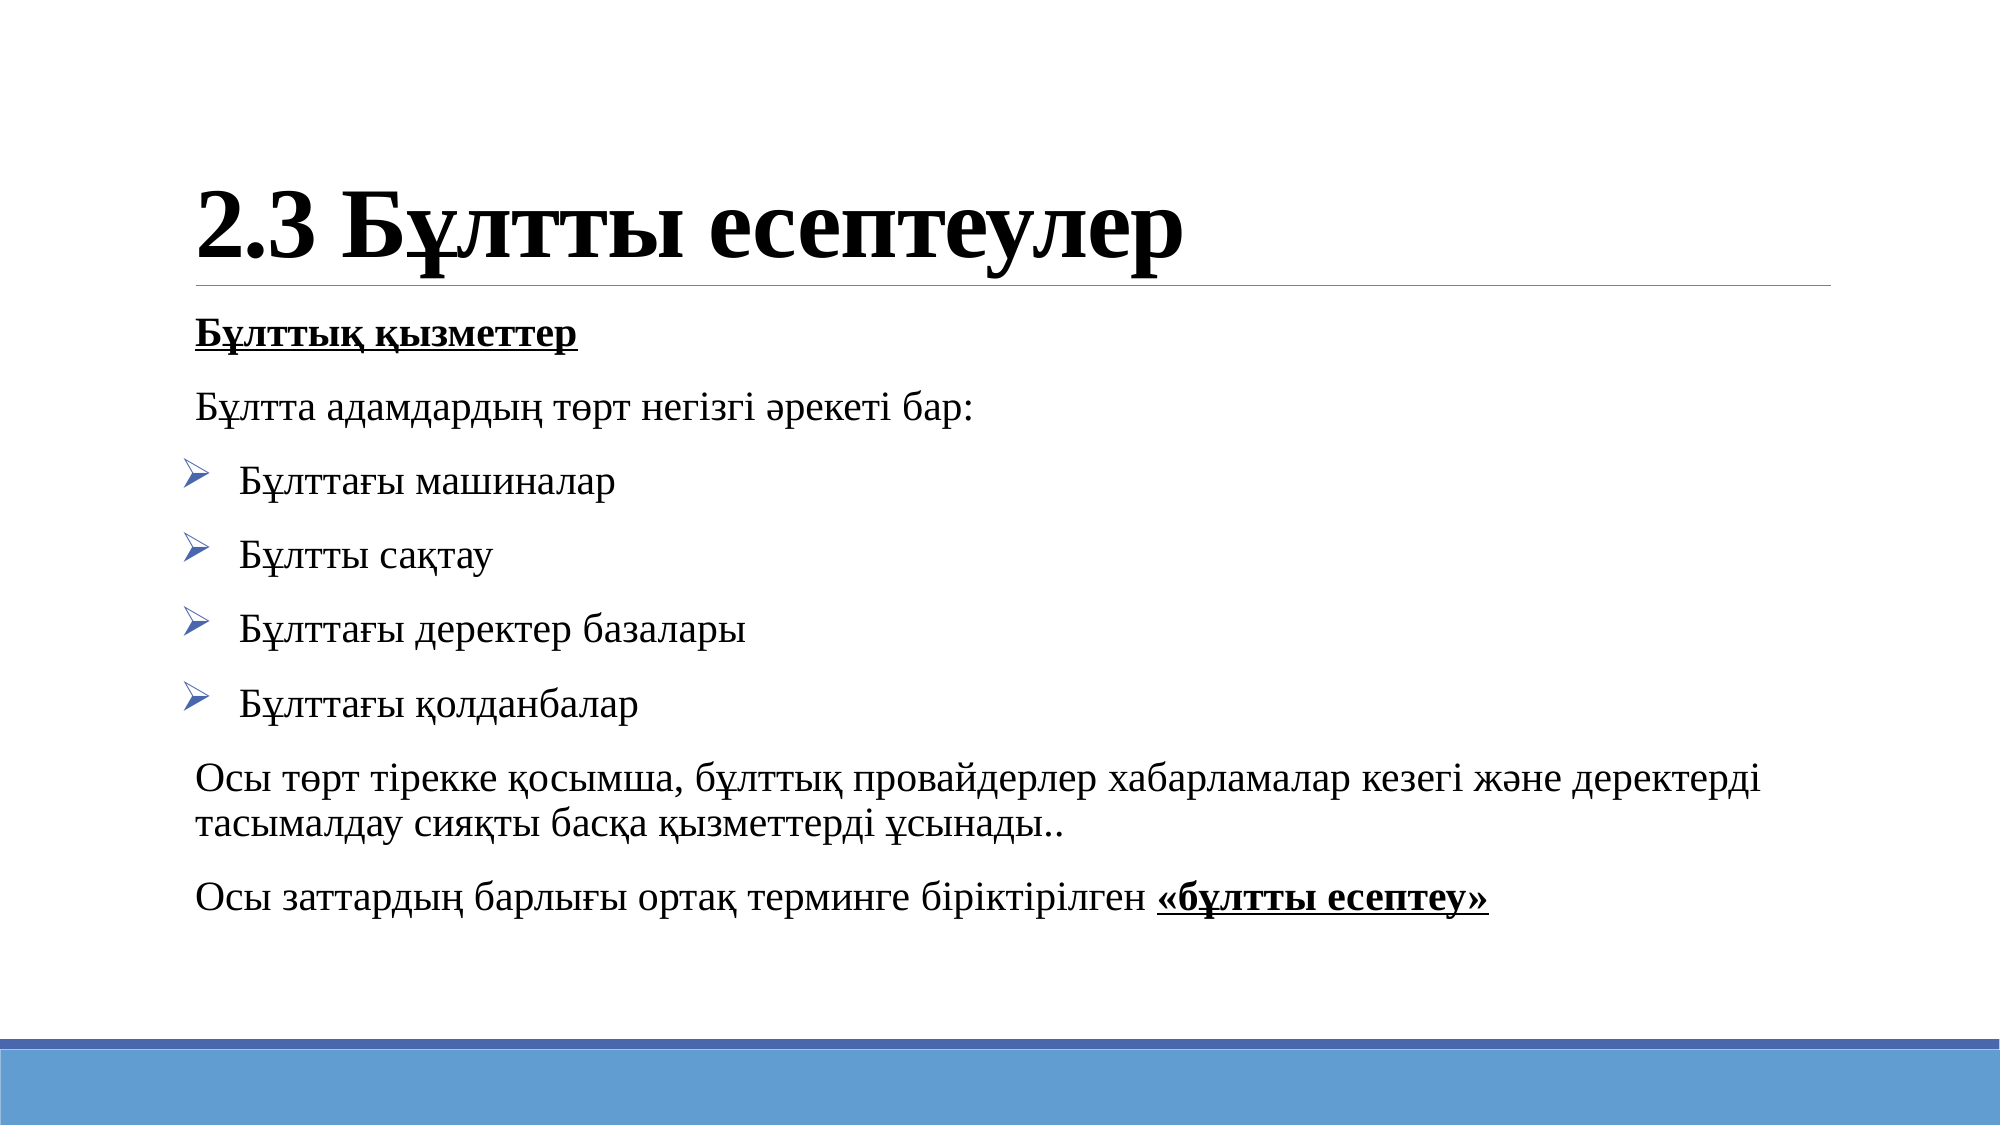

# 2.3 Бұлтты есептеулер
Бұлттық қызметтер
Бұлтта адамдардың төрт негізгі әрекеті бар:
Бұлттағы машиналар
Бұлтты сақтау
Бұлттағы деректер базалары
Бұлттағы қолданбалар
Осы төрт тірекке қосымша, бұлттық провайдерлер хабарламалар кезегі және деректерді тасымалдау сияқты басқа қызметтерді ұсынады..
Осы заттардың барлығы ортақ терминге біріктірілген «бұлтты есептеу»